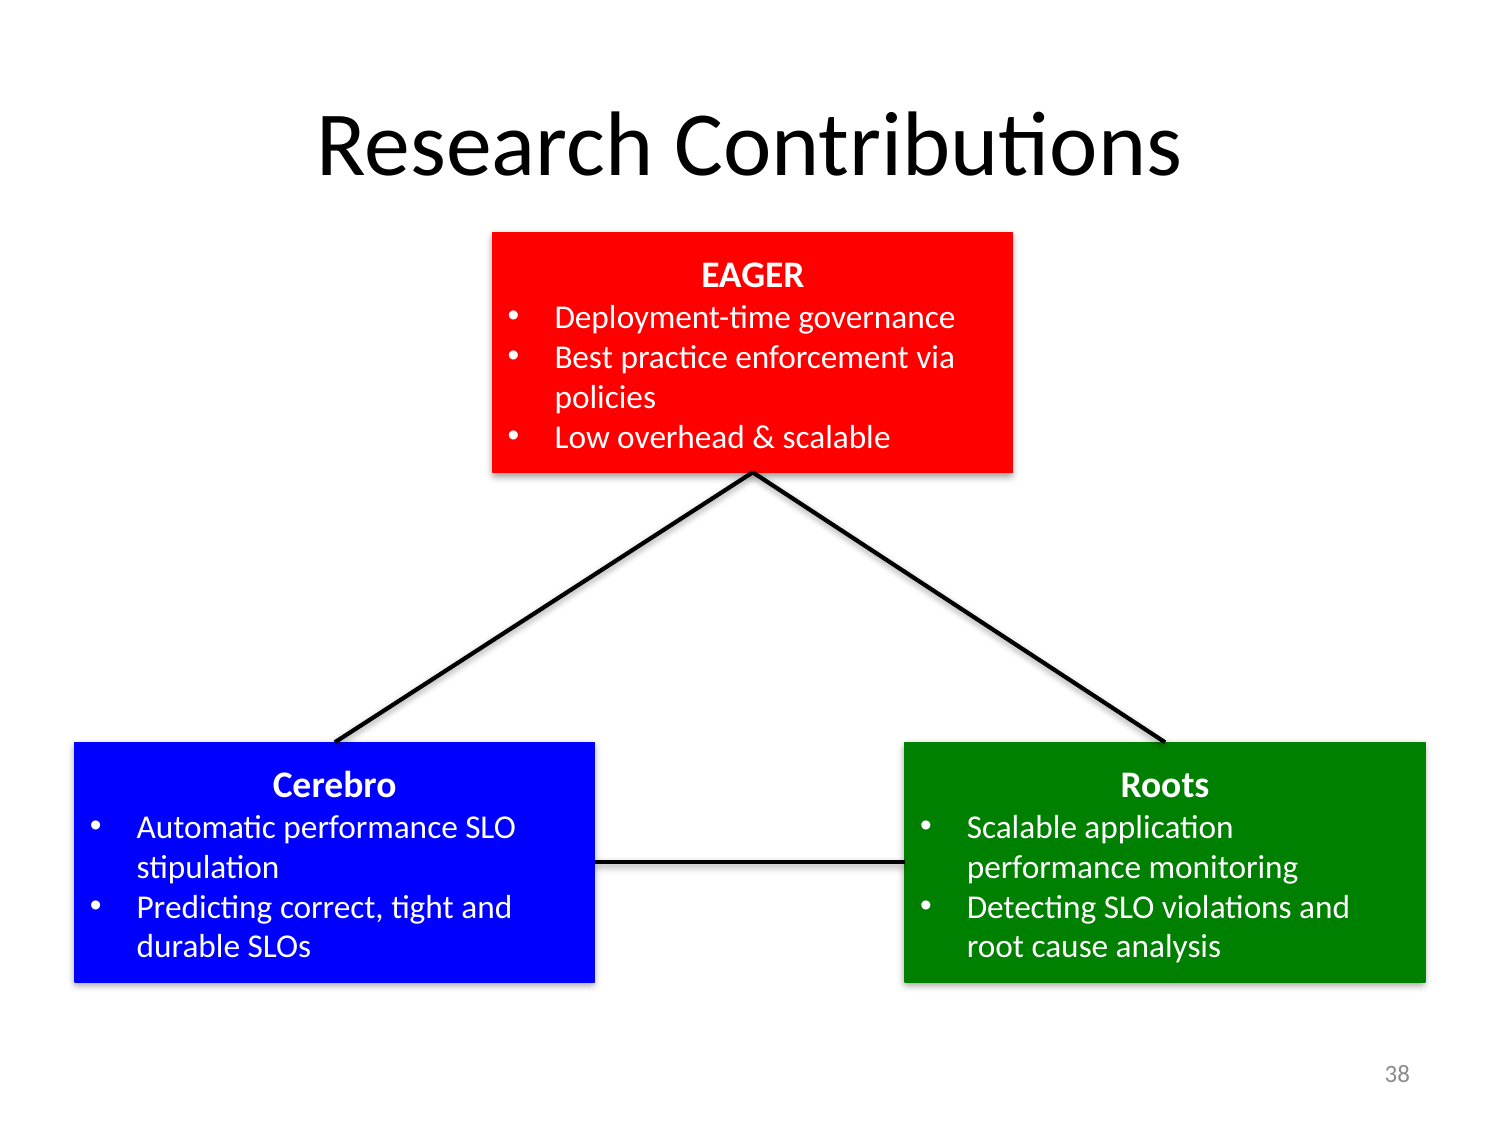

# Research Contributions
EAGER
Deployment-time governance
Best practice enforcement via policies
Low overhead & scalable
Cerebro
Automatic performance SLO stipulation
Predicting correct, tight and durable SLOs
Roots
Scalable application performance monitoring
Detecting SLO violations and root cause analysis
38